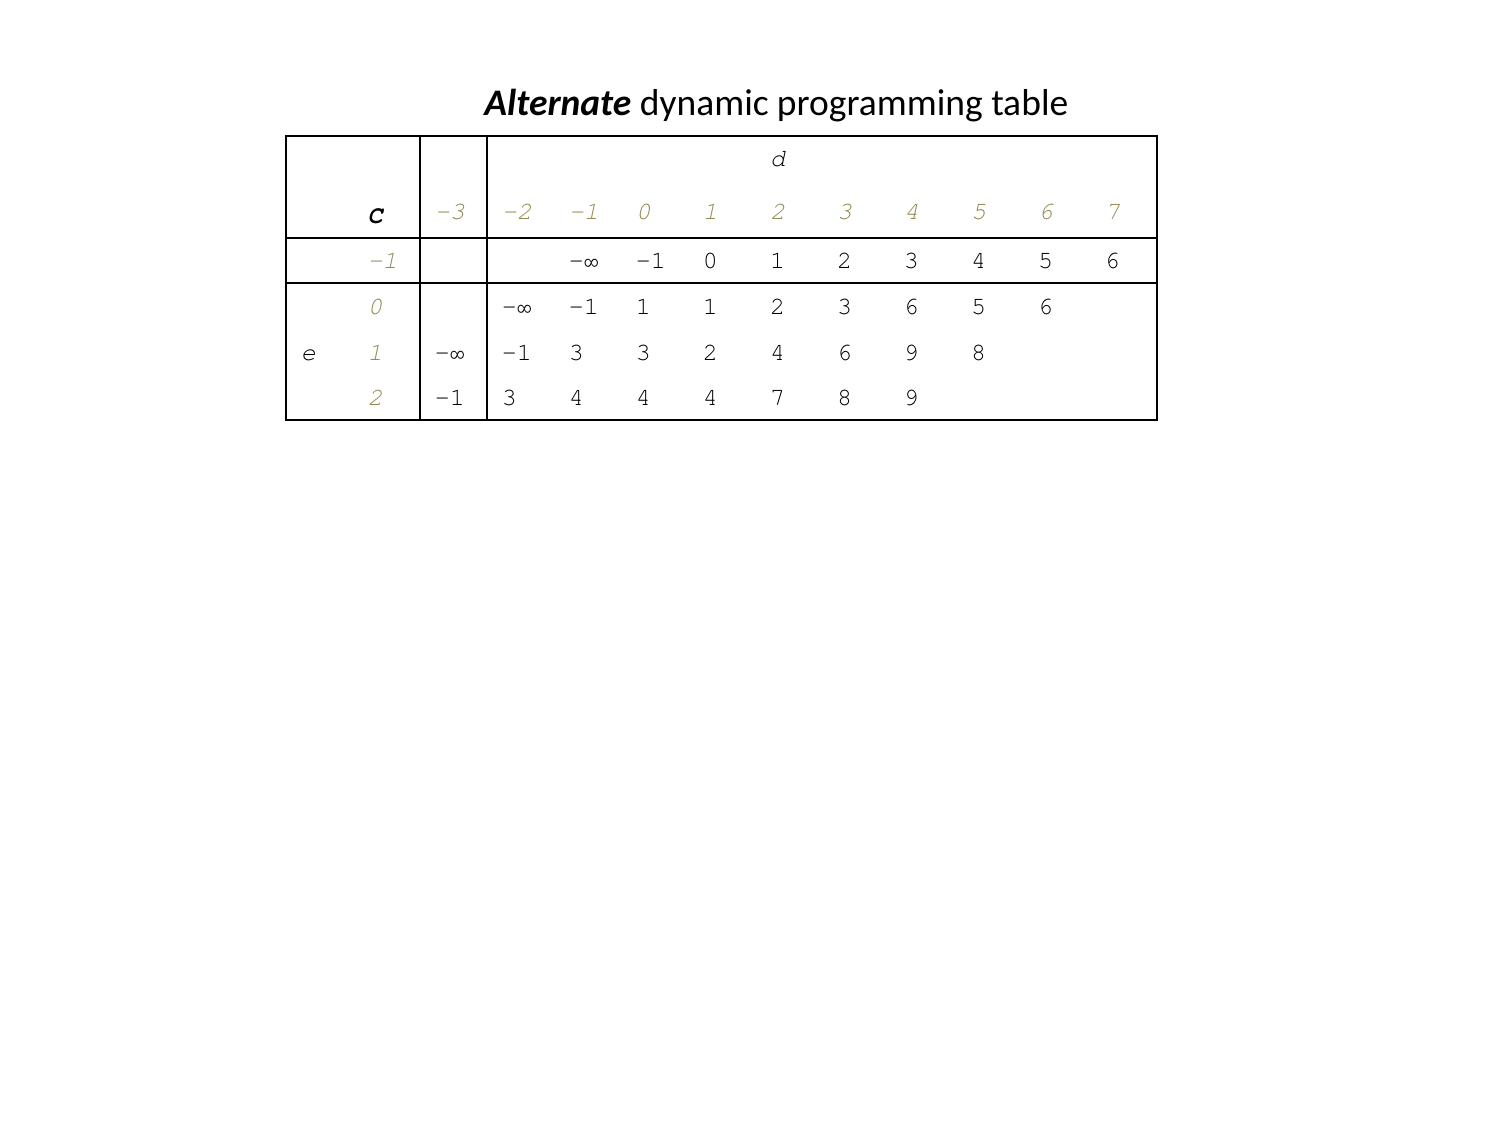

Alternate dynamic programming table
|  |  |  |  |  |  |  | d |  |  |  |  |  |
| --- | --- | --- | --- | --- | --- | --- | --- | --- | --- | --- | --- | --- |
|  | C | -3 | -2 | -1 | 0 | 1 | 2 | 3 | 4 | 5 | 6 | 7 |
|  | -1 |  |  | -∞ | -1 | 0 | 1 | 2 | 3 | 4 | 5 | 6 |
|  | 0 |  | -∞ | -1 | 1 | 1 | 2 | 3 | 6 | 5 | 6 |  |
| e | 1 | -∞ | -1 | 3 | 3 | 2 | 4 | 6 | 9 | 8 |  |  |
|  | 2 | -1 | 3 | 4 | 4 | 4 | 7 | 8 | 9 |  |  |  |